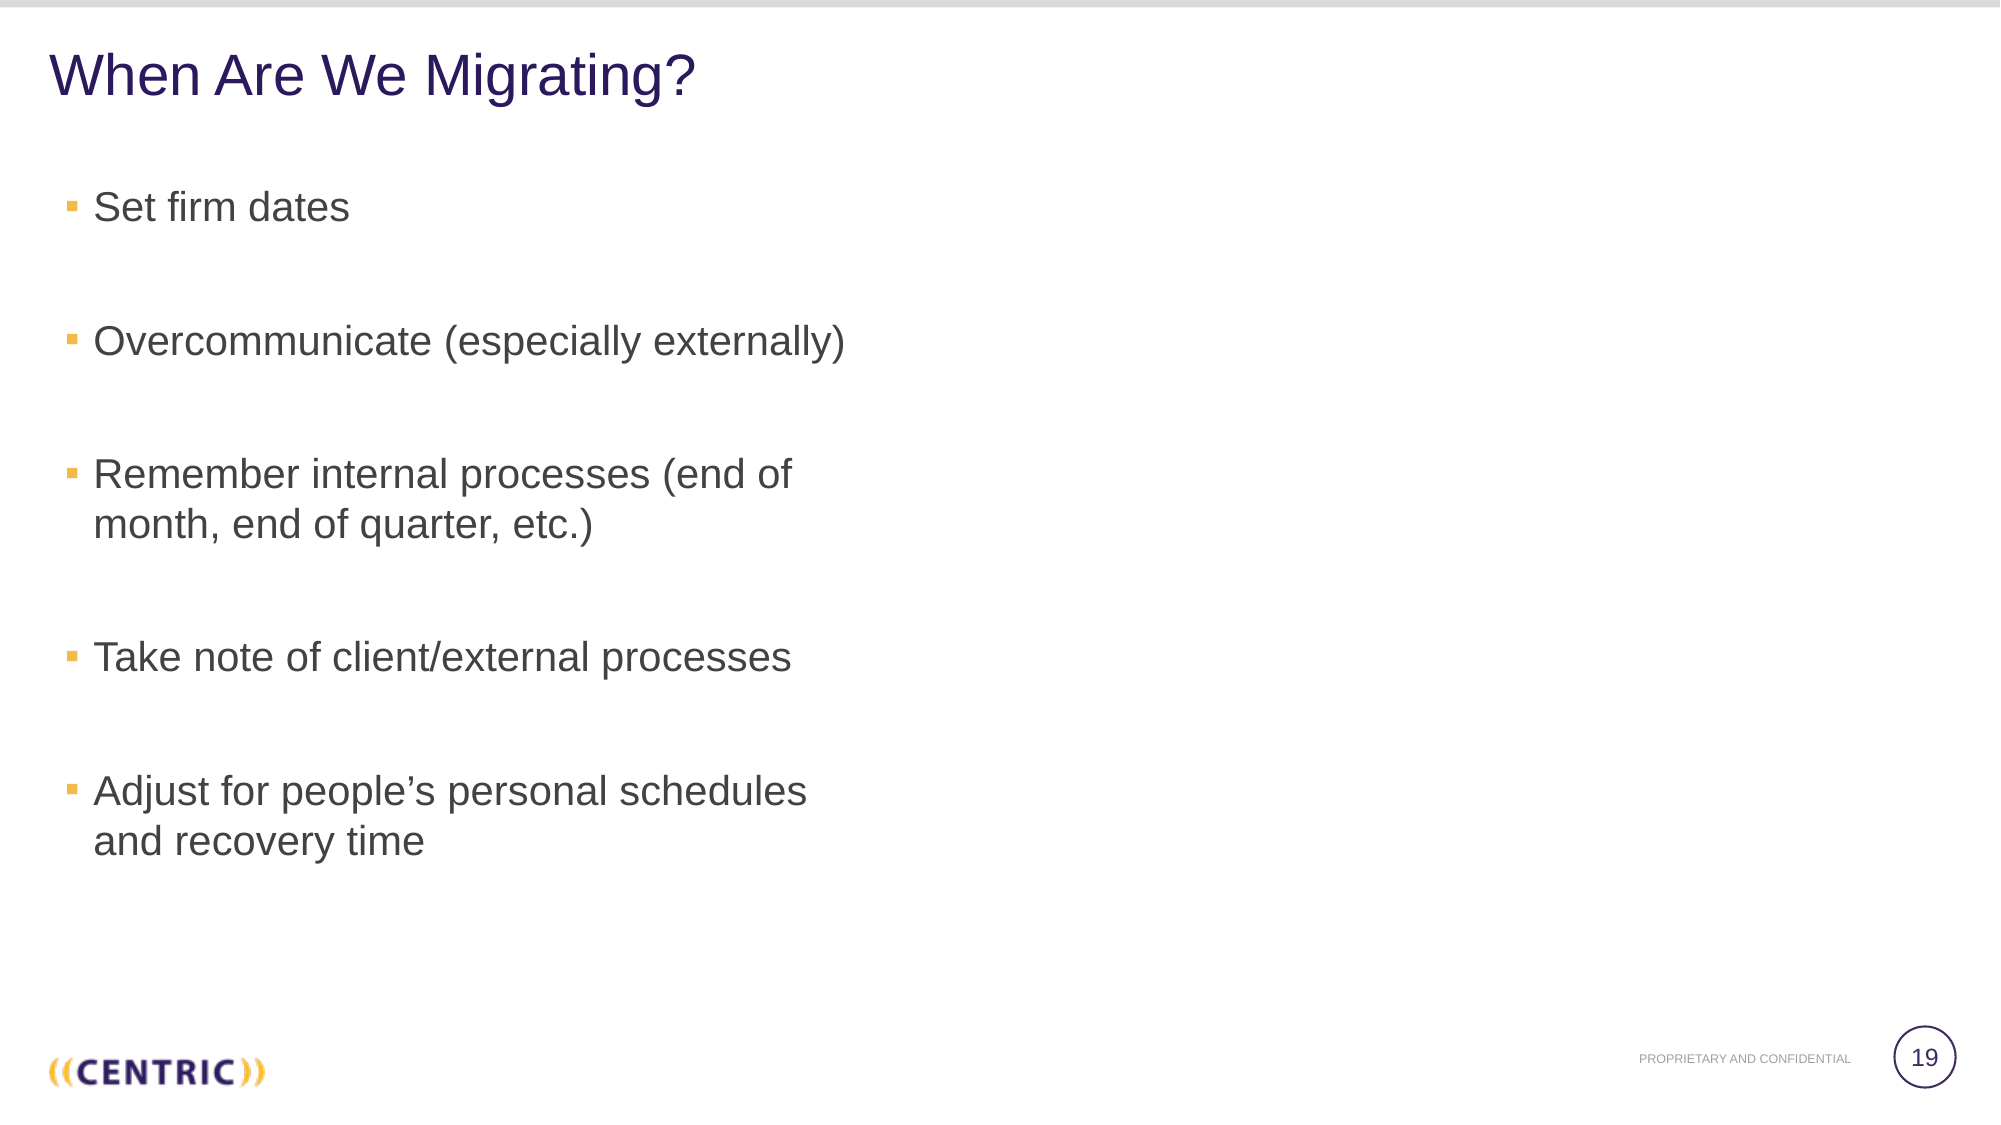

# When Are We Migrating?
Set firm dates

Overcommunicate (especially externally)

Remember internal processes (end of month, end of quarter, etc.)

Take note of client/external processes

Adjust for people’s personal schedules and recovery time